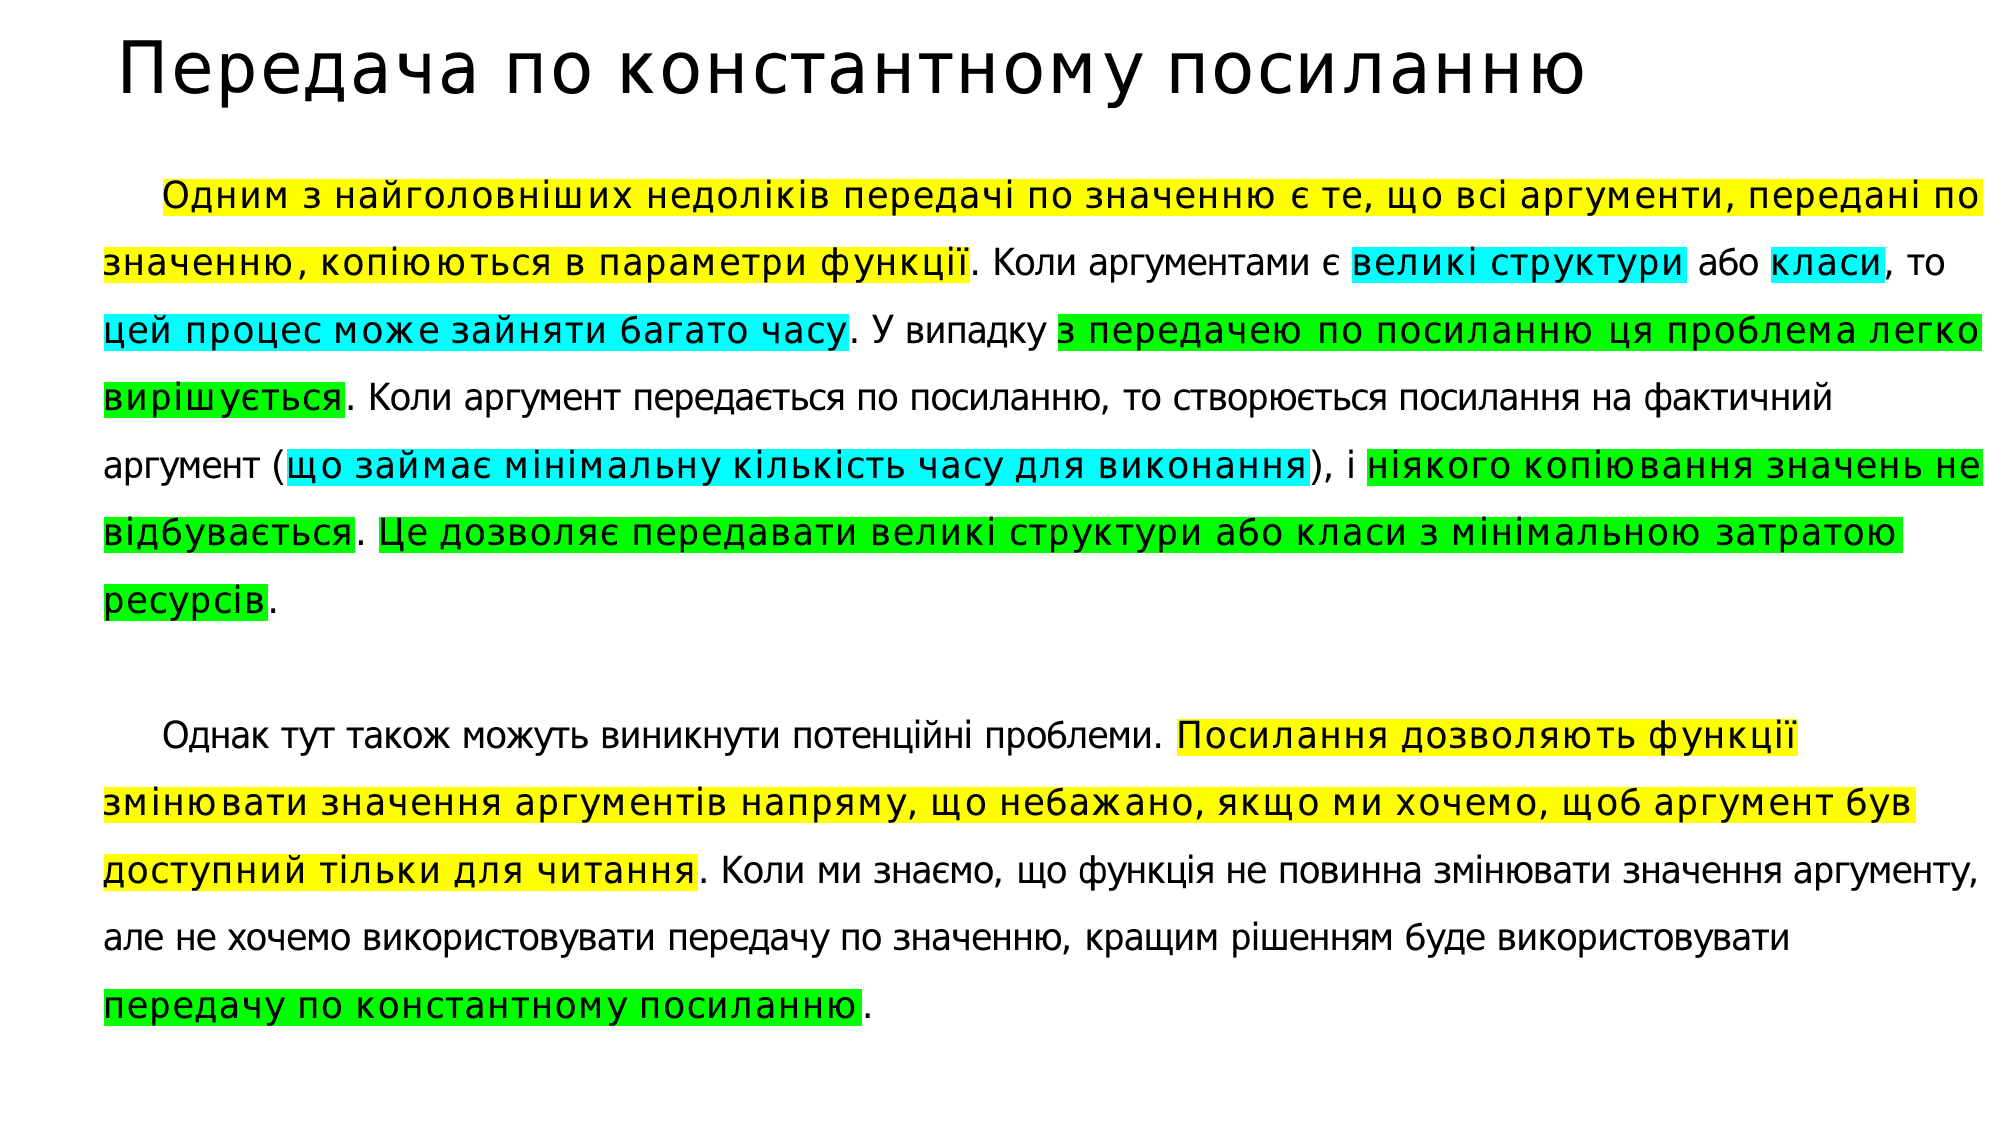

# Передача по константному посиланню
Одним з найголовніших недоліків передачі по значенню є те, що всі аргументи, передані по значенню, копіюються в параметри функції. Коли аргументами є великі структури або класи, то цей процес може зайняти багато часу. У випадку з передачею по посиланню ця проблема легко вирішується. Коли аргумент передається по посиланню, то створюється посилання на фактичний аргумент (що займає мінімальну кількість часу для виконання), і ніякого копіювання значень не відбувається. Це дозволяє передавати великі структури або класи з мінімальною затратою ресурсів.

Однак тут також можуть виникнути потенційні проблеми. Посилання дозволяють функції змінювати значення аргументів напряму, що небажано, якщо ми хочемо, щоб аргумент був доступний тільки для читання. Коли ми знаємо, що функція не повинна змінювати значення аргументу, але не хочемо використовувати передачу по значенню, кращим рішенням буде використовувати передачу по константному посиланню.